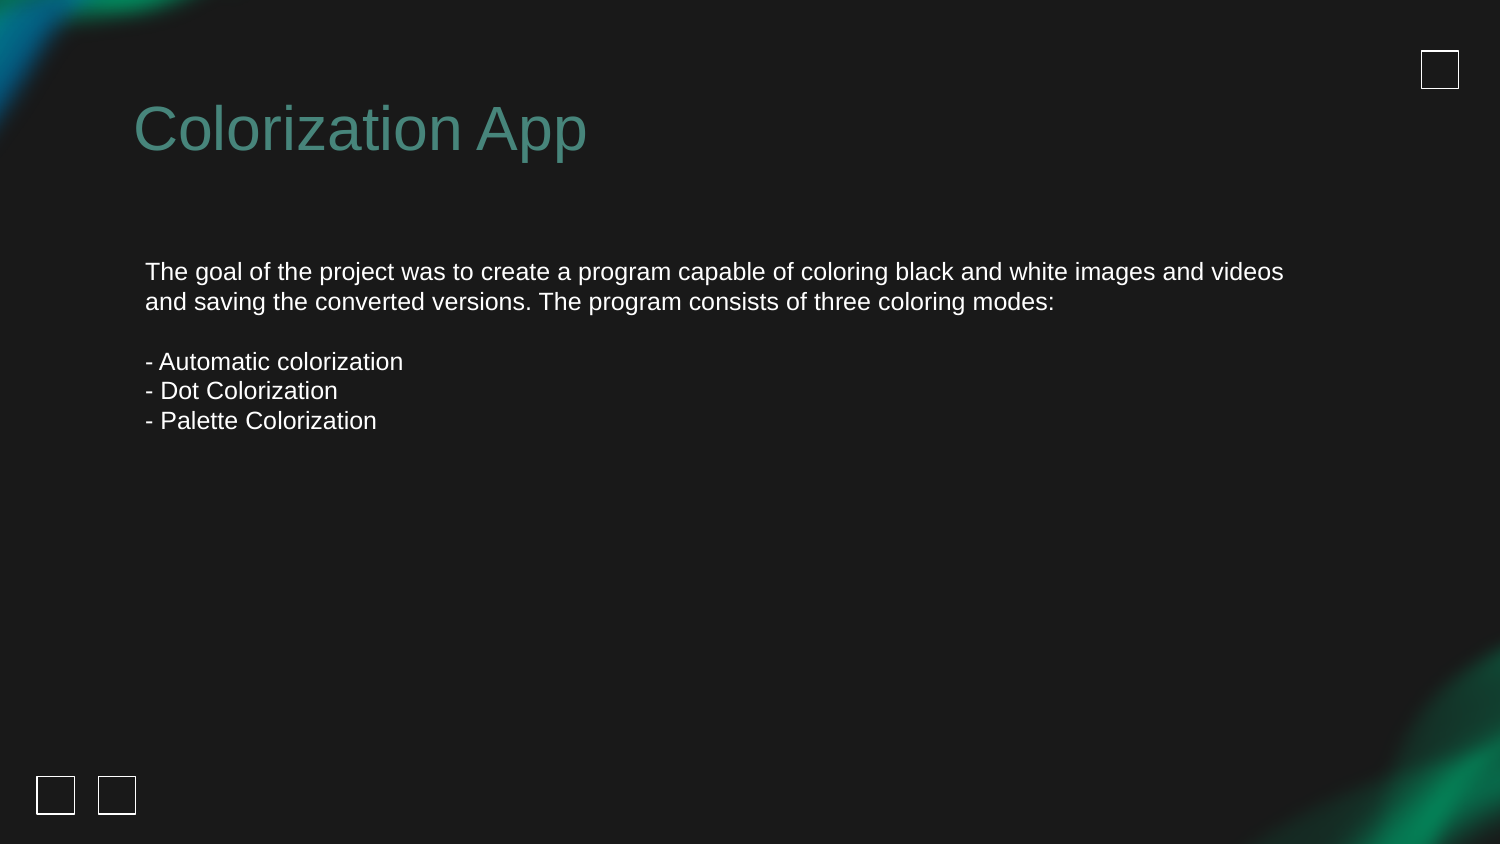

# Colorization App
The goal of the project was to create a program capable of coloring black and white images and videos and saving the converted versions. The program consists of three coloring modes:

- Automatic colorization
- Dot Colorization
- Palette Colorization